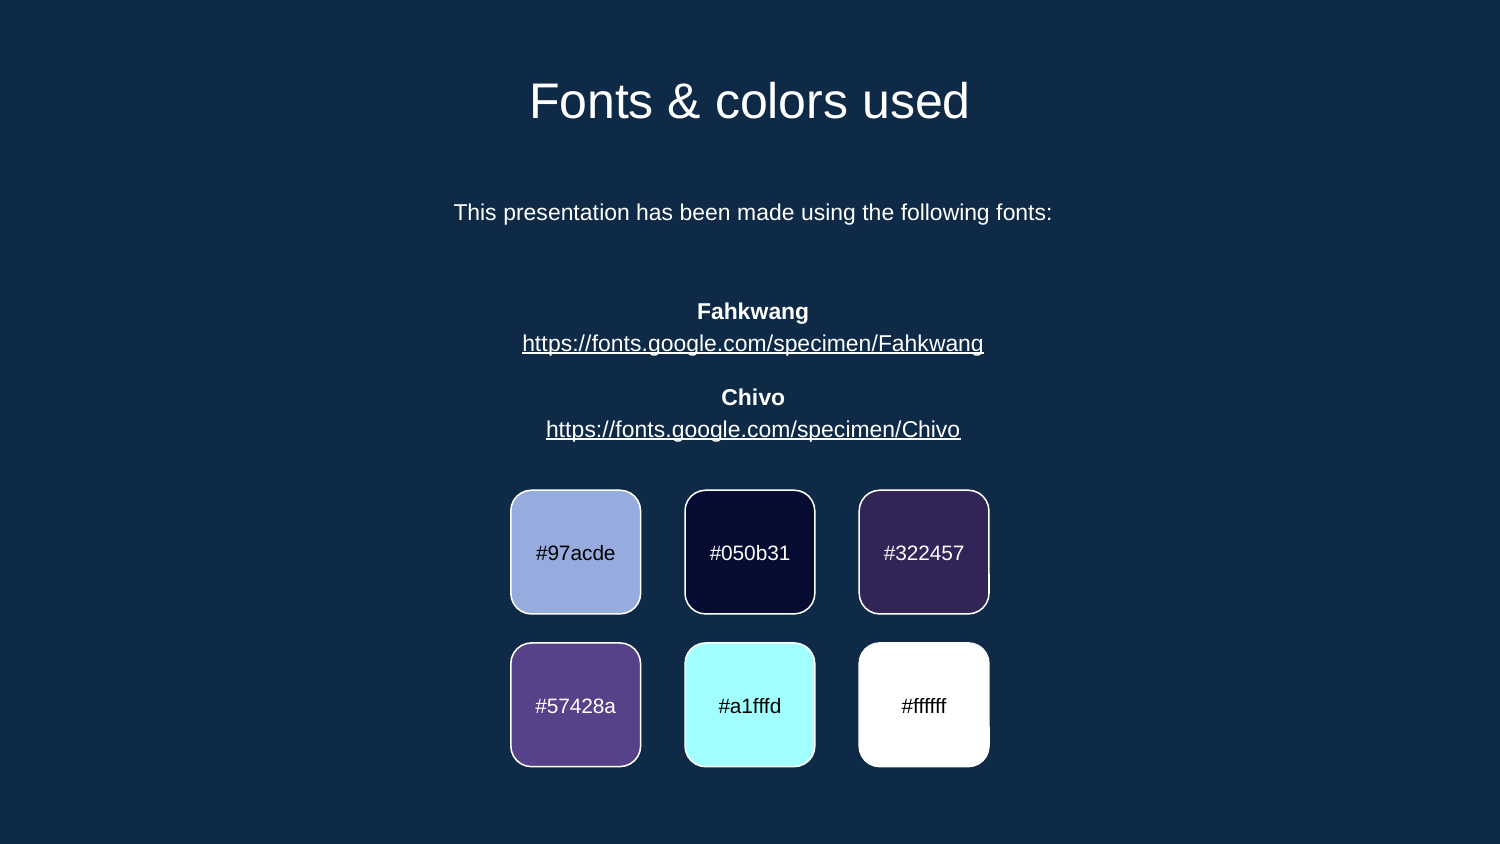

# Fonts & colors used
This presentation has been made using the following fonts:

Fahkwang
https://fonts.google.com/specimen/Fahkwang

Chivo
https://fonts.google.com/specimen/Chivo

#97acde
#050b31
#322457

#57428a
#a1fffd
#ffffff